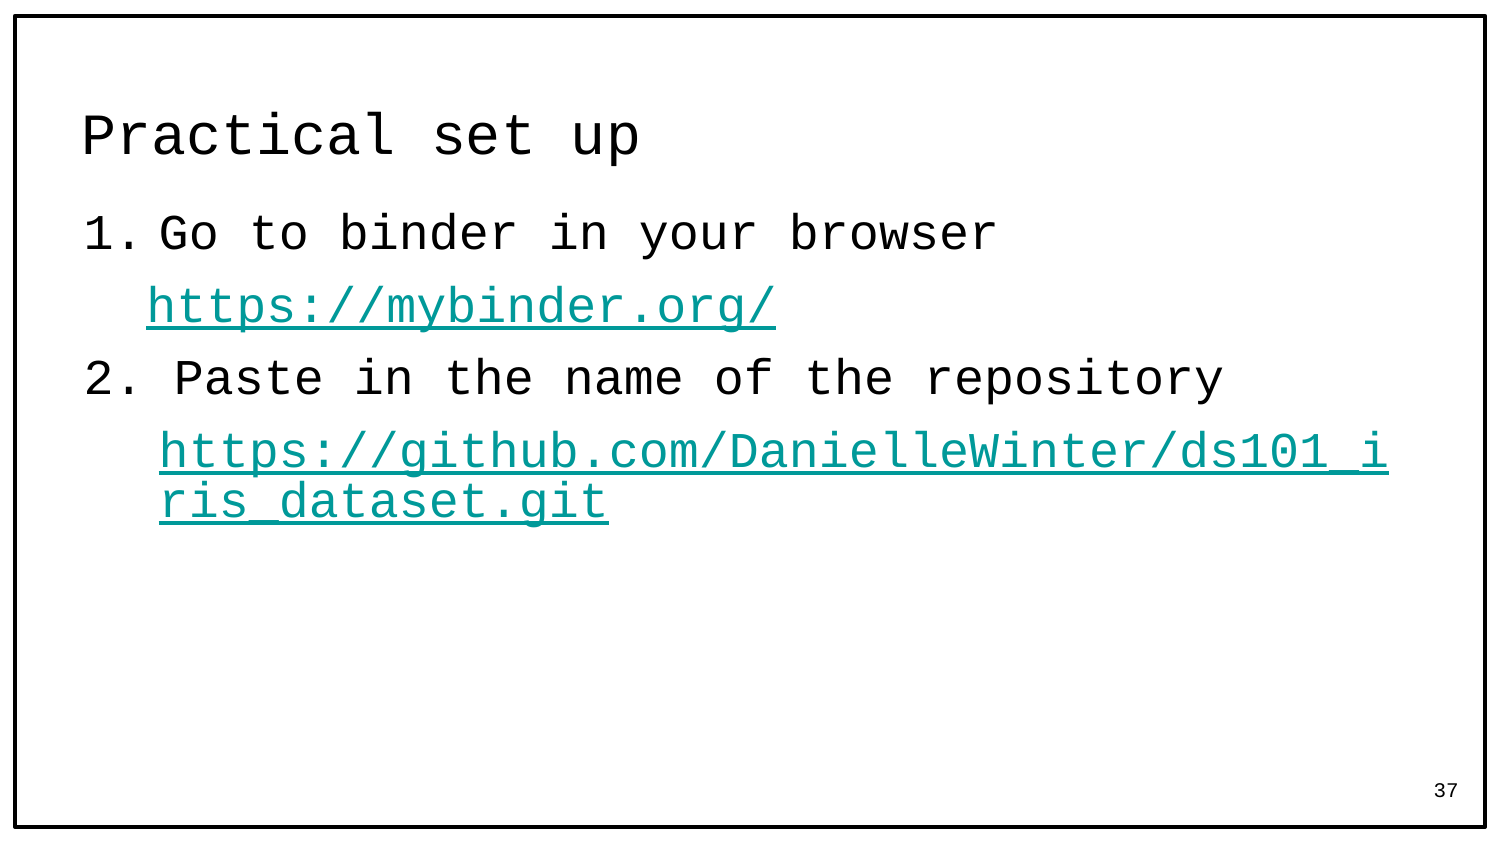

# Practical set up
Go to binder in your browser
https://mybinder.org/
2. Paste in the name of the repository
https://github.com/DanielleWinter/ds101_iris_dataset.git

37